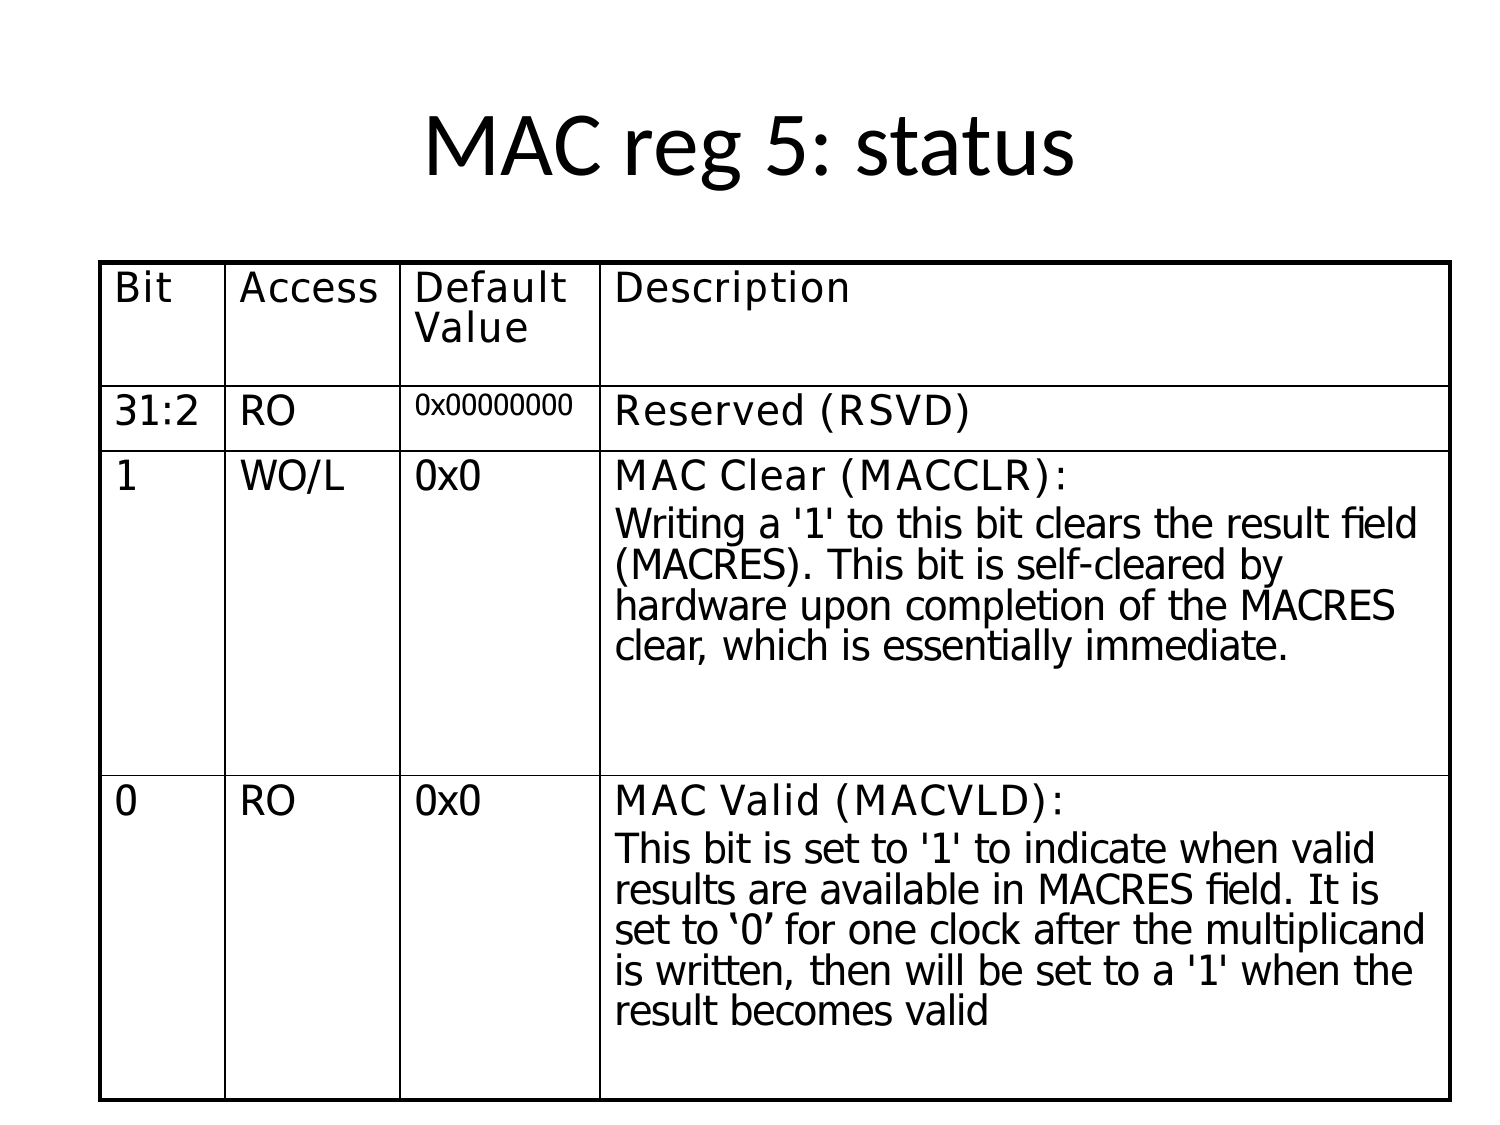

# MAC reg 5: status
| Bit | Access | Default Value | Description |
| --- | --- | --- | --- |
| 31:2 | RO | 0x00000000 | Reserved (RSVD) |
| 1 | WO/L | 0x0 | MAC Clear (MACCLR): Writing a '1' to this bit clears the result field (MACRES). This bit is self-cleared by hardware upon completion of the MACRES clear, which is essentially immediate. |
| 0 | RO | 0x0 | MAC Valid (MACVLD): This bit is set to '1' to indicate when valid results are available in MACRES field. It is set to ‘0’ for one clock after the multiplicand is written, then will be set to a '1' when the result becomes valid |